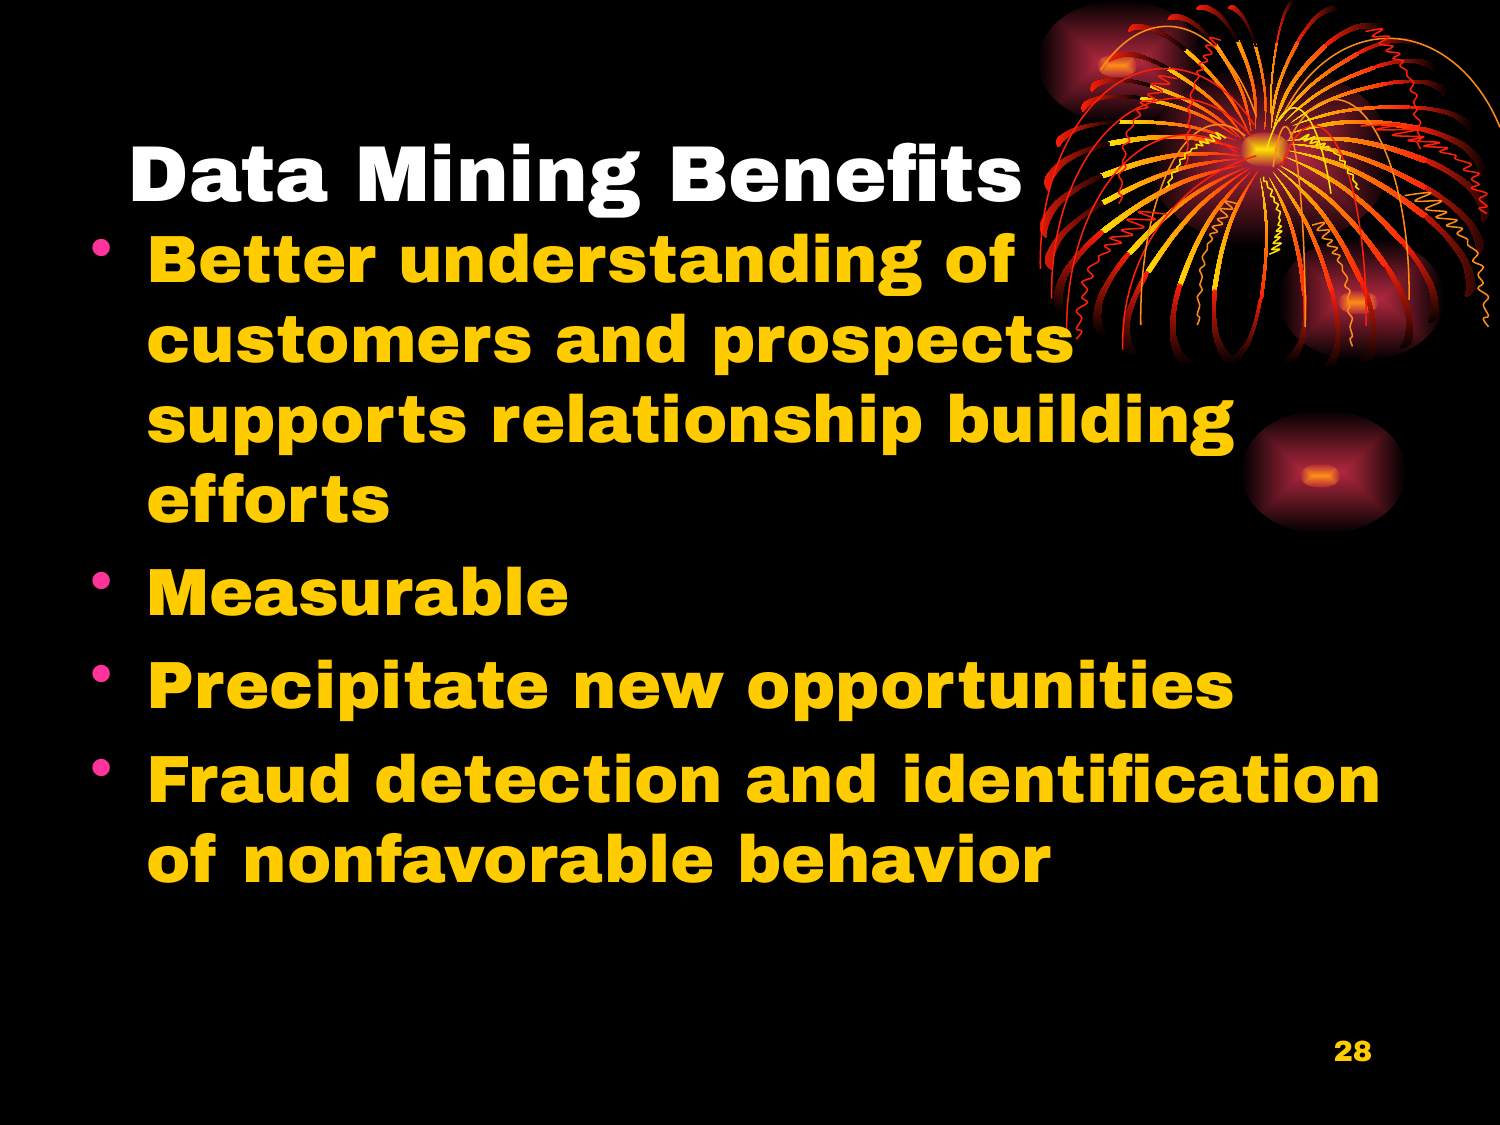

# Data Mining Benefits
Better understanding of customers and prospects supports relationship building efforts
Measurable
Precipitate new opportunities
Fraud detection and identification of nonfavorable behavior

28